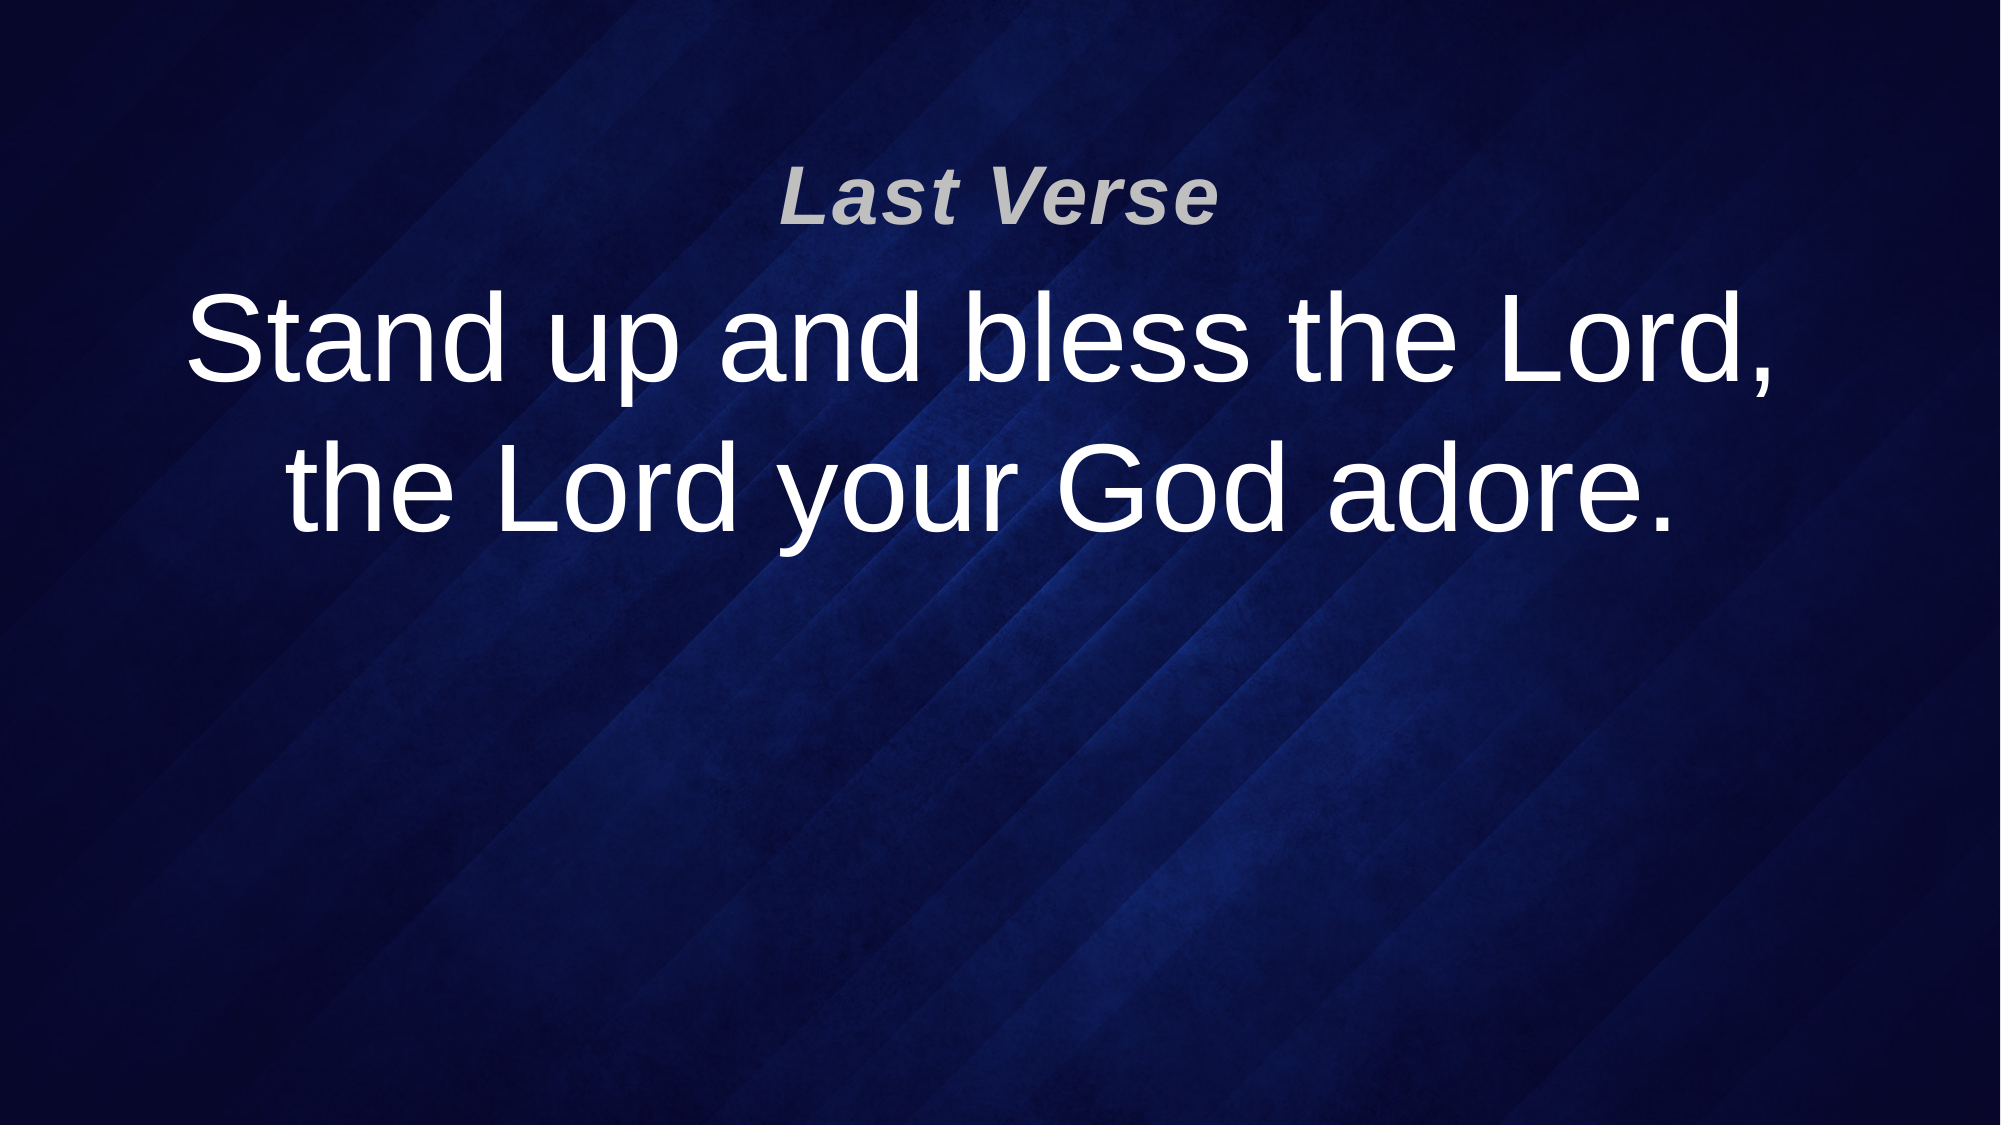

Last Verse
# Stand up and bless the Lord, the Lord your God adore.